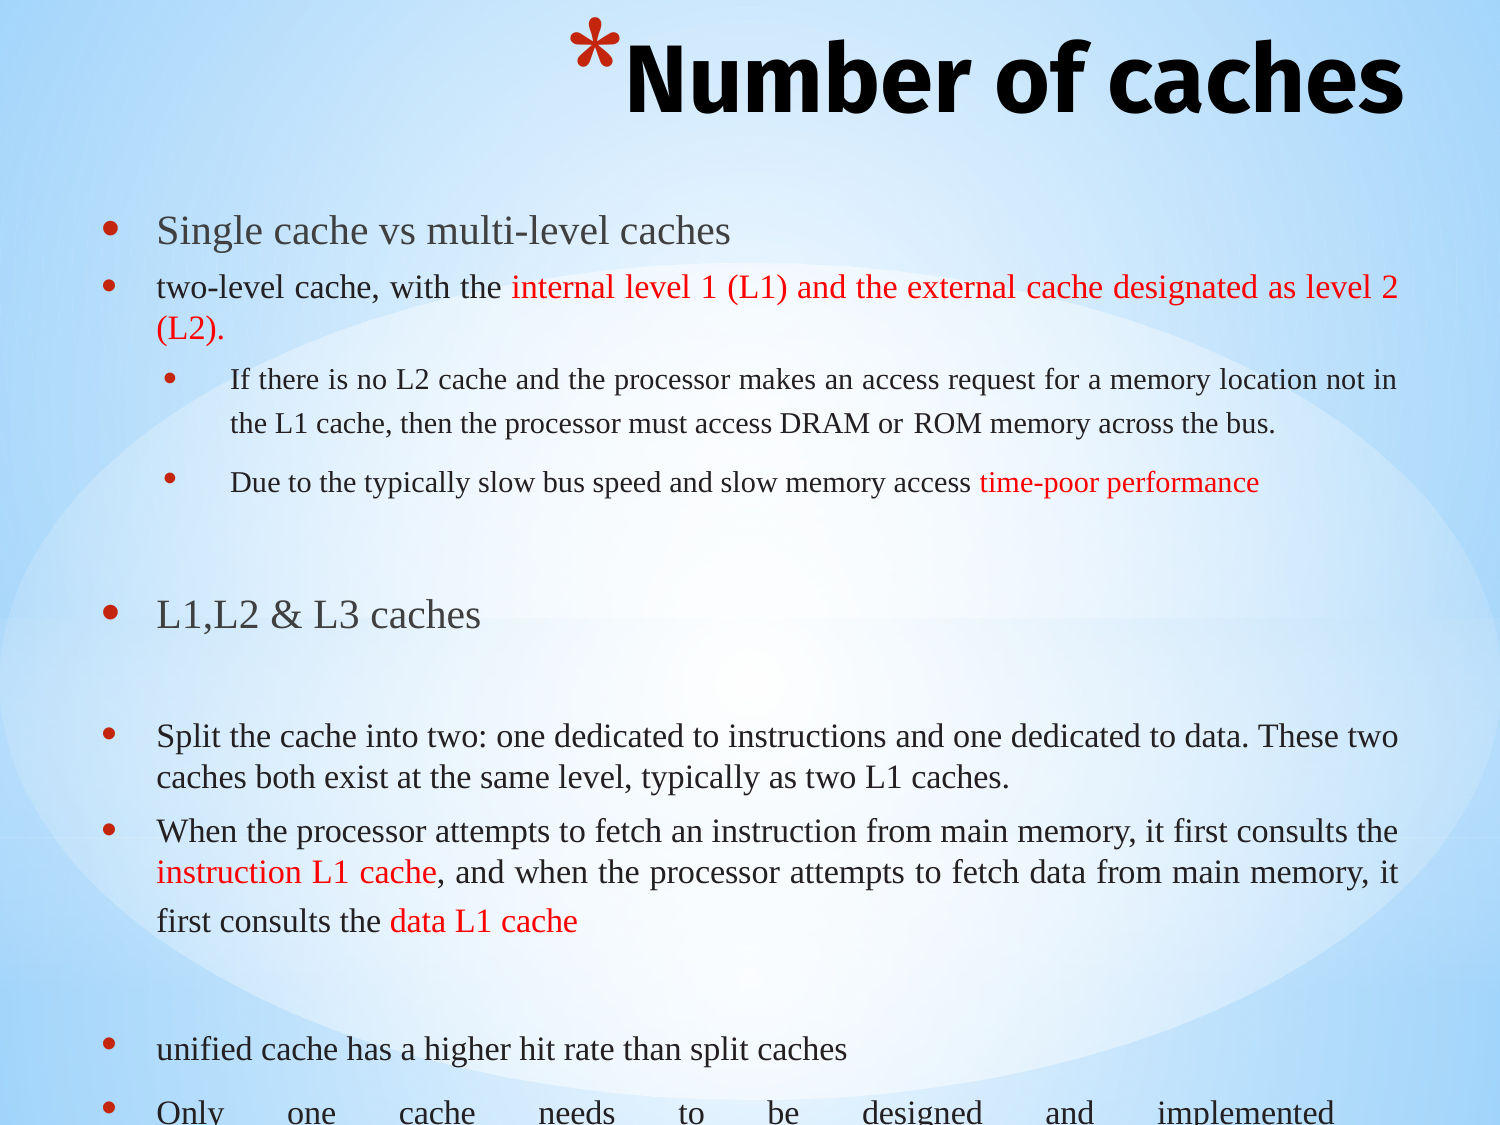

# Number of caches
Single cache vs multi-level caches
two-level cache, with the internal level 1 (L1) and the external cache designated as level 2 (L2).
If there is no L2 cache and the processor makes an access request for a memory location not in the L1 cache, then the processor must access DRAM or ROM memory across the bus.
Due to the typically slow bus speed and slow memory access time-poor performance

L1,L2 & L3 caches

Split the cache into two: one dedicated to instructions and one dedicated to data. These two caches both exist at the same level, typically as two L1 caches.
When the processor attempts to fetch an instruction from main memory, it first consults the instruction L1 cache, and when the processor attempts to fetch data from main memory, it first consults the data L1 cache

unified cache has a higher hit rate than split caches
Only one cache needs to be designed and implemented